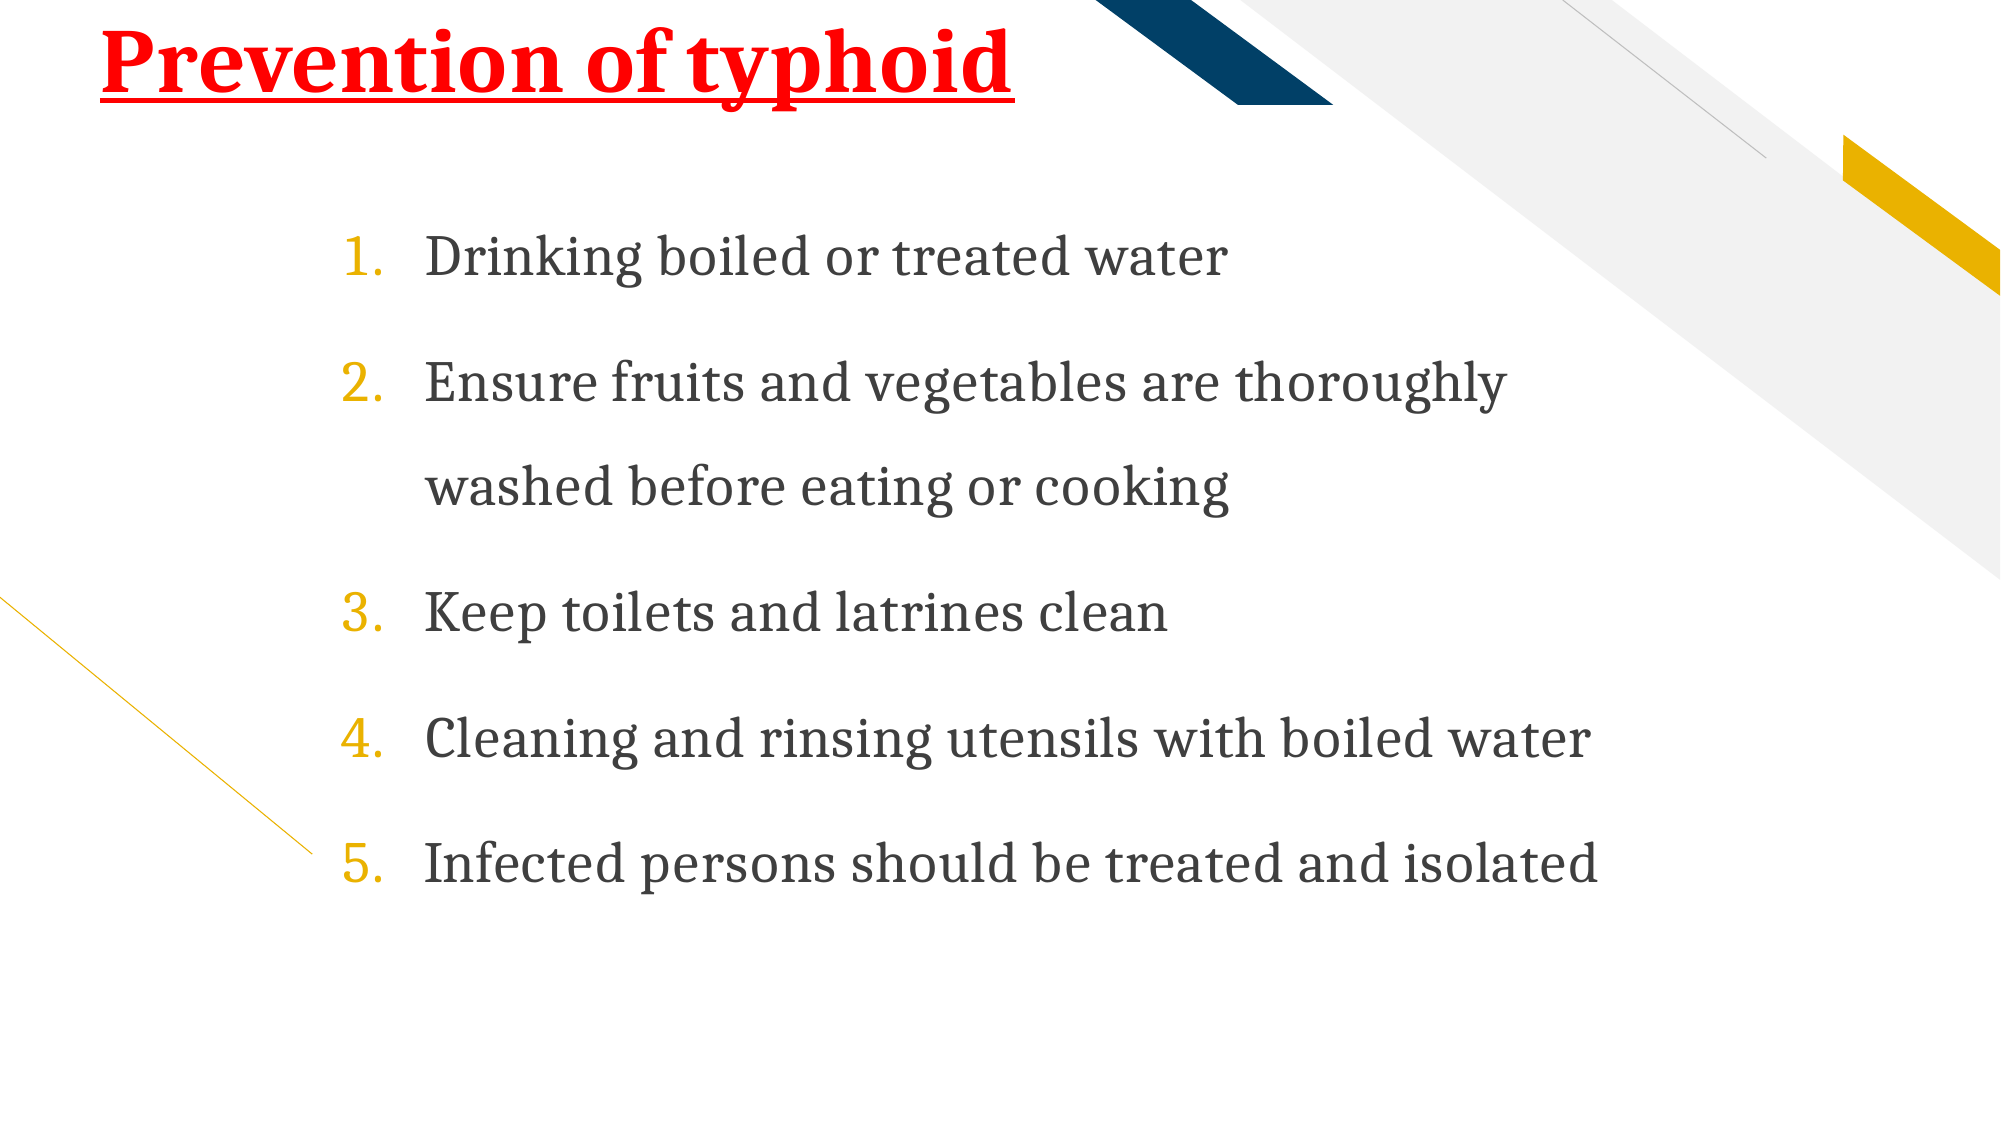

# Prevention of typhoid
Drinking boiled or treated water
Ensure fruits and vegetables are thoroughly washed before eating or cooking
Keep toilets and latrines clean
Cleaning and rinsing utensils with boiled water
Infected persons should be treated and isolated